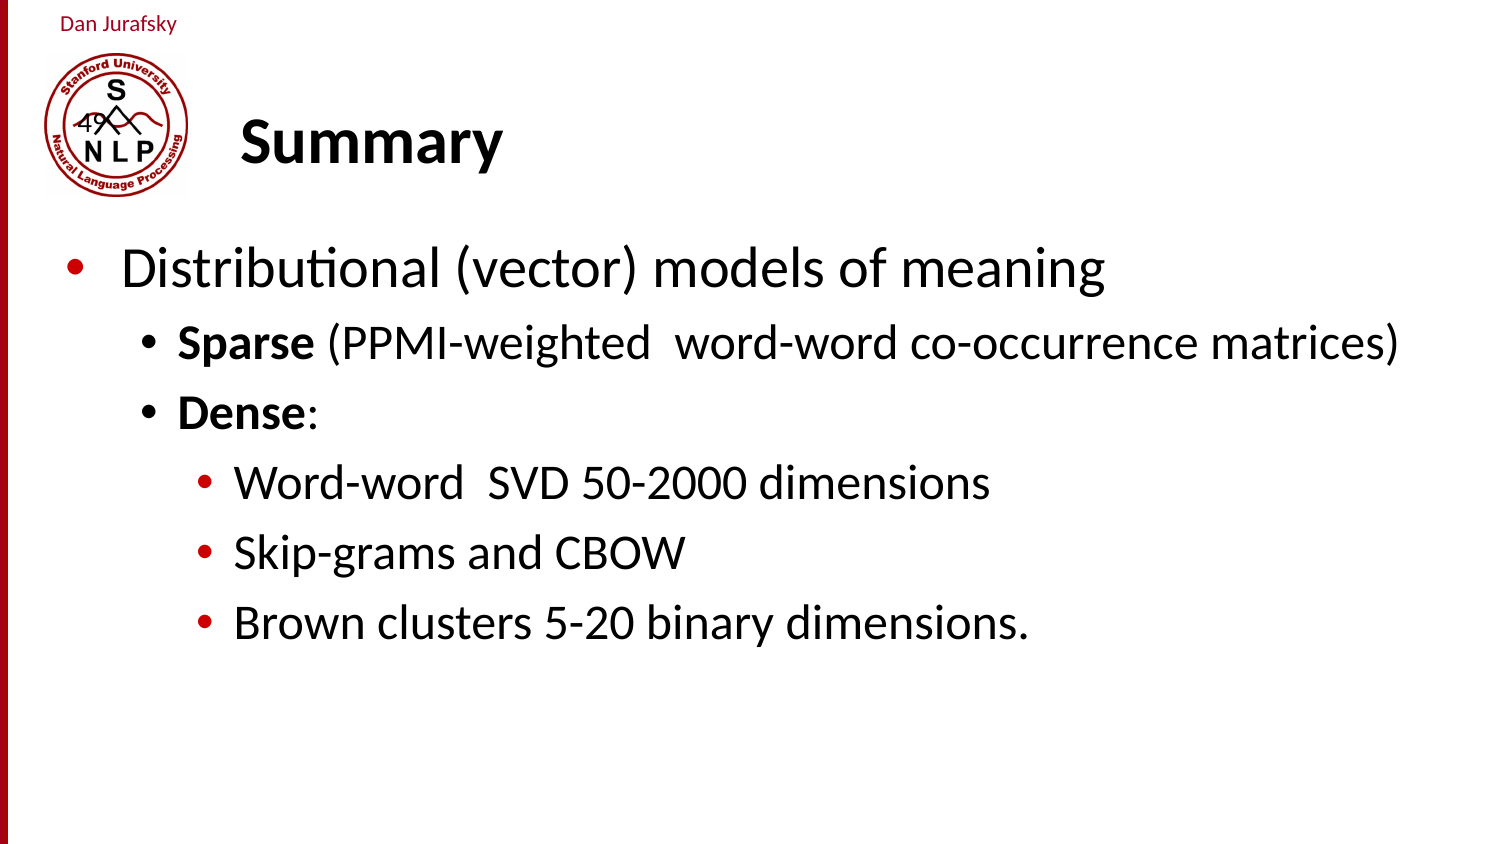

# Summary
49
Distributional (vector) models of meaning
Sparse (PPMI-weighted  word-word co-occurrence matrices)
Dense:
Word-word  SVD 50-2000 dimensions
Skip-grams and CBOW
Brown clusters 5-20 binary dimensions.